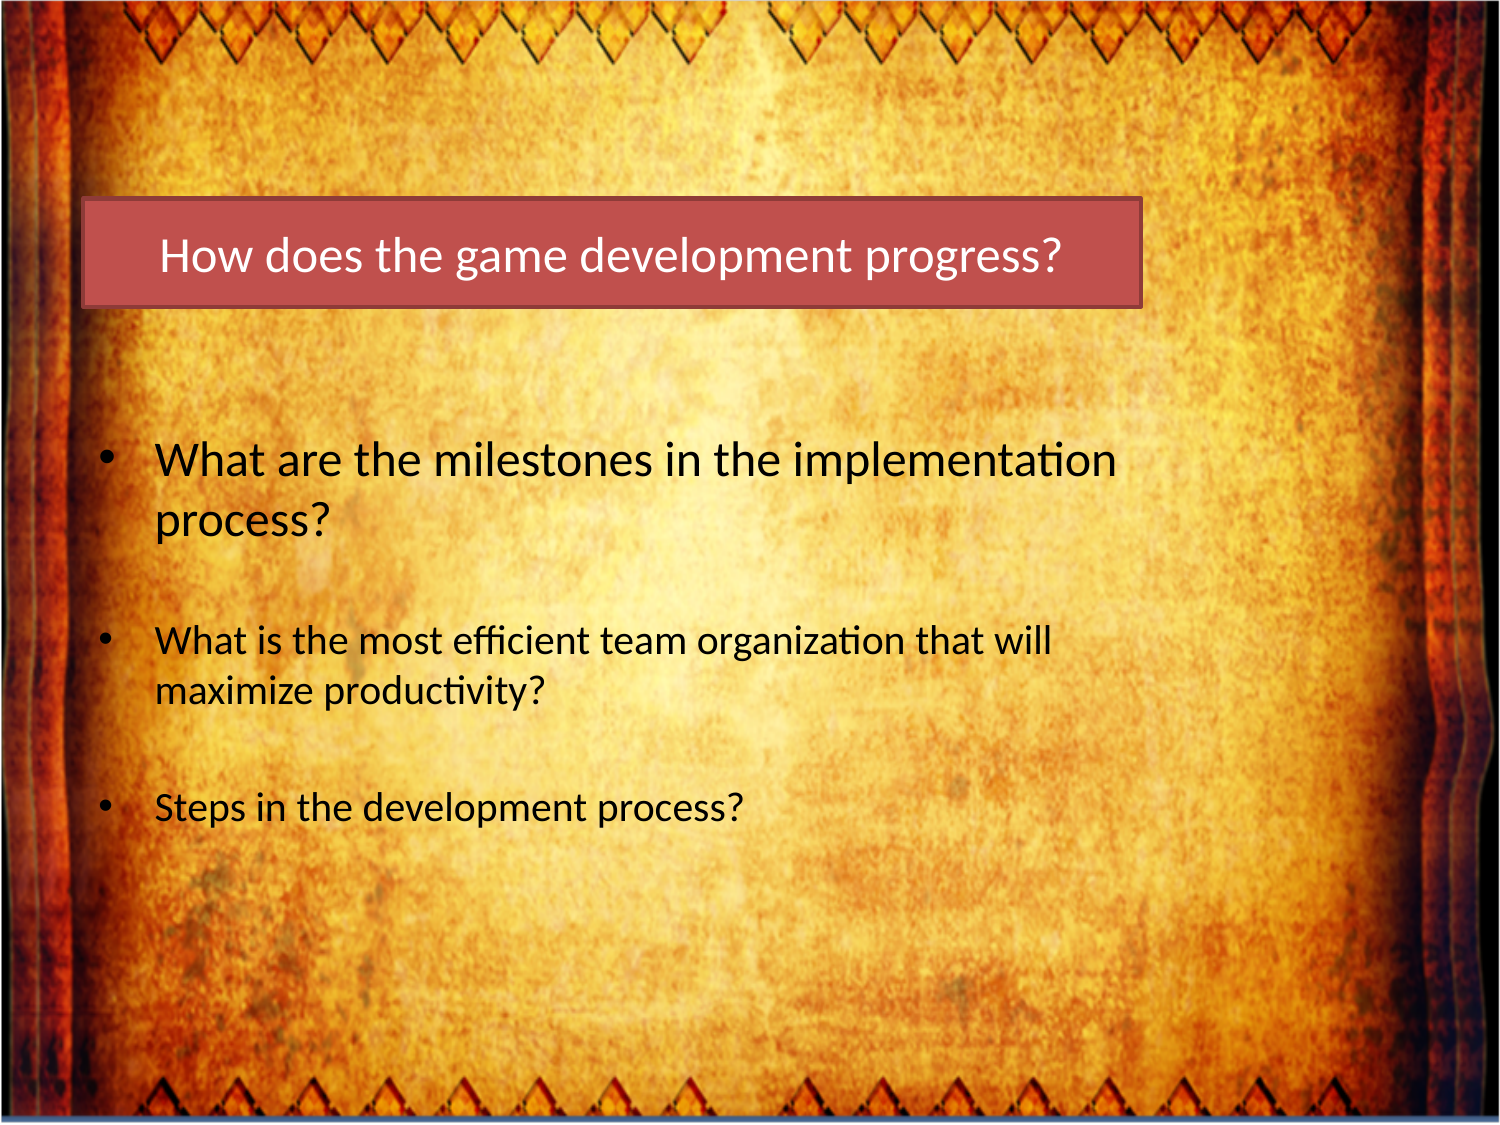

# How does the game development progress?
What are the milestones in the implementation process?

What is the most efficient team organization that will maximize productivity?

Steps in the development process?